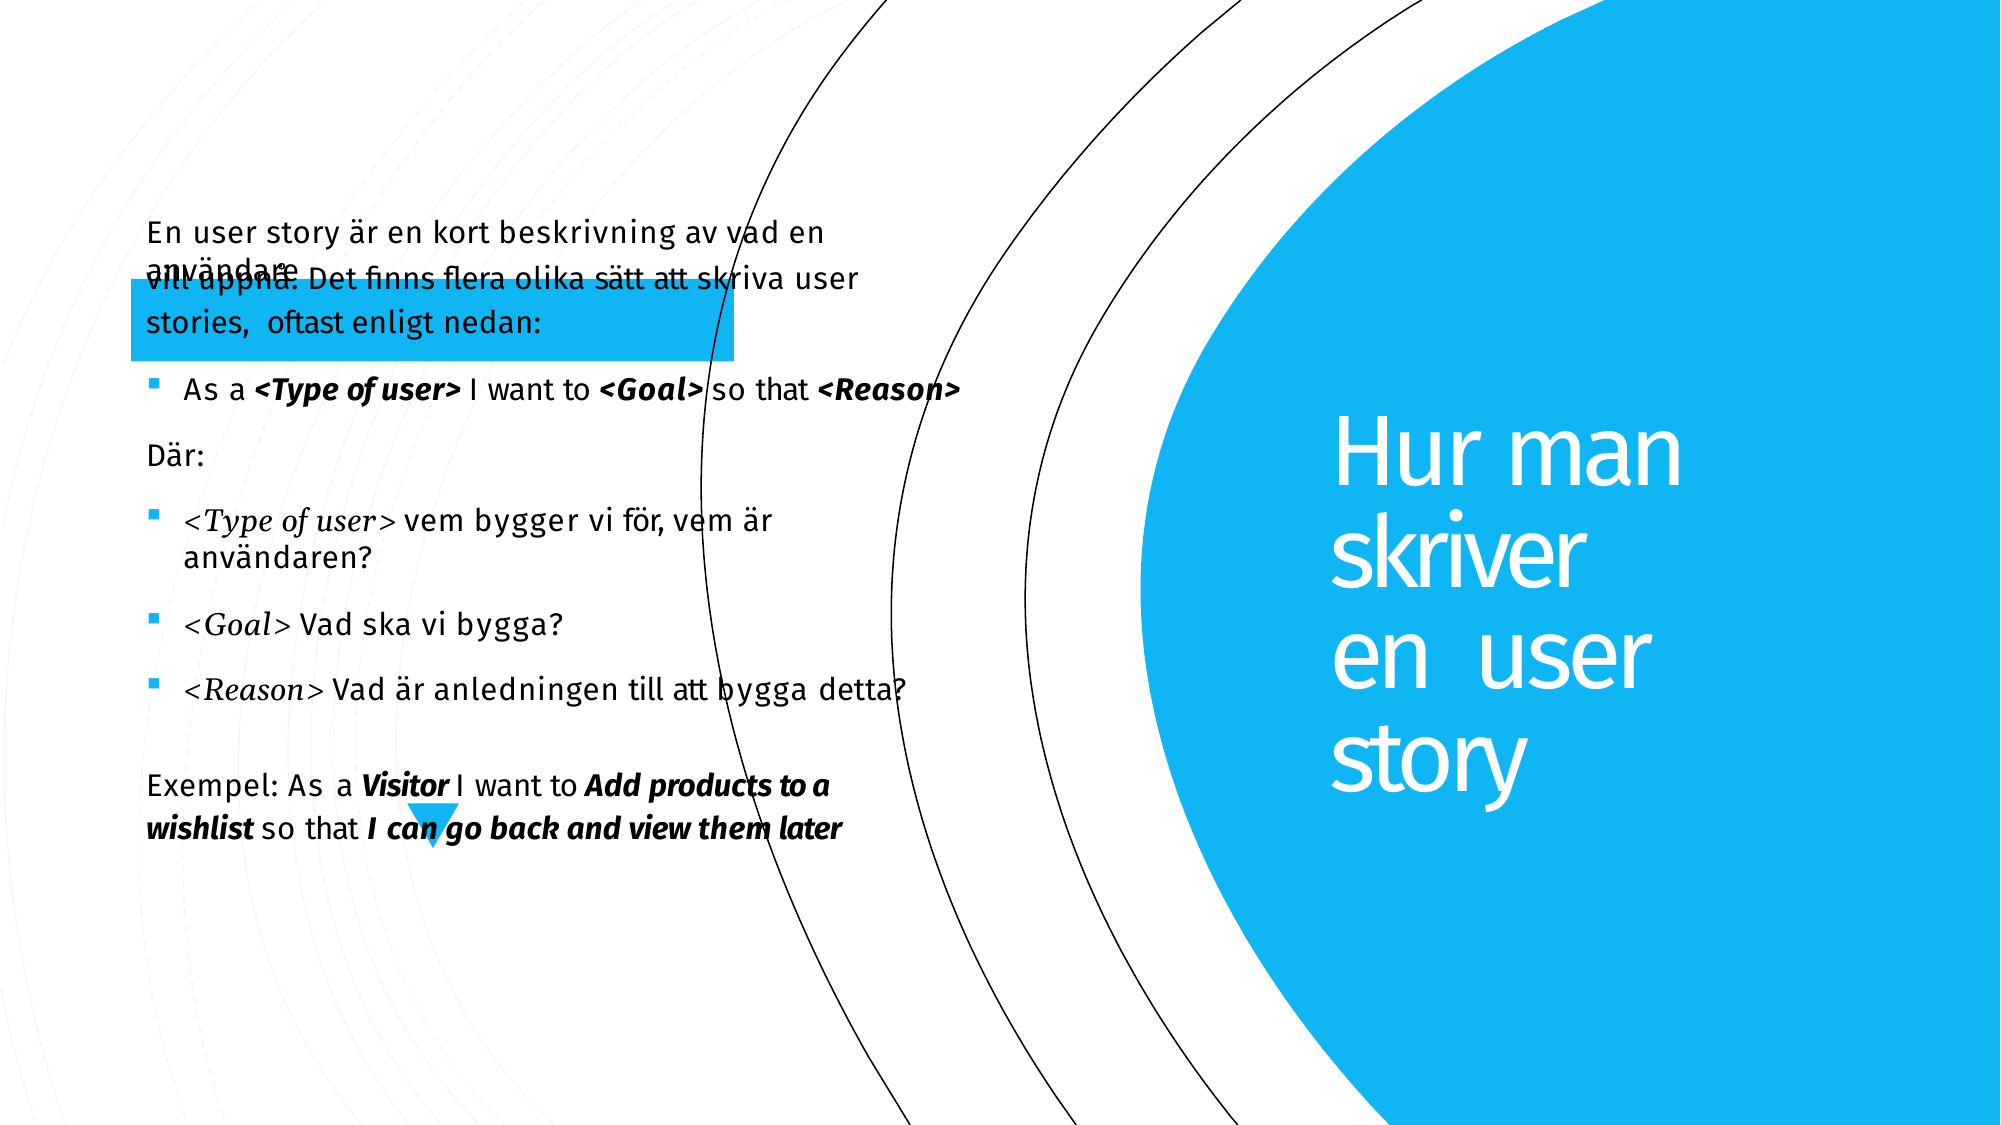

# En user story är en kort beskrivning av vad en användare
vill uppnå. Det finns flera olika sätt att skriva user stories,  oftast enligt nedan:

As a <Type of user> I want to <Goal> so that <Reason>
Där:
Hur man  skriver en  user story
<Type of user> vem bygger vi för, vem är användaren?
<Goal> Vad ska vi bygga?
<Reason> Vad är anledningen till att bygga detta?
Exempel: As a Visitor I want to Add products to a  wishlist so that I can go back and view them later